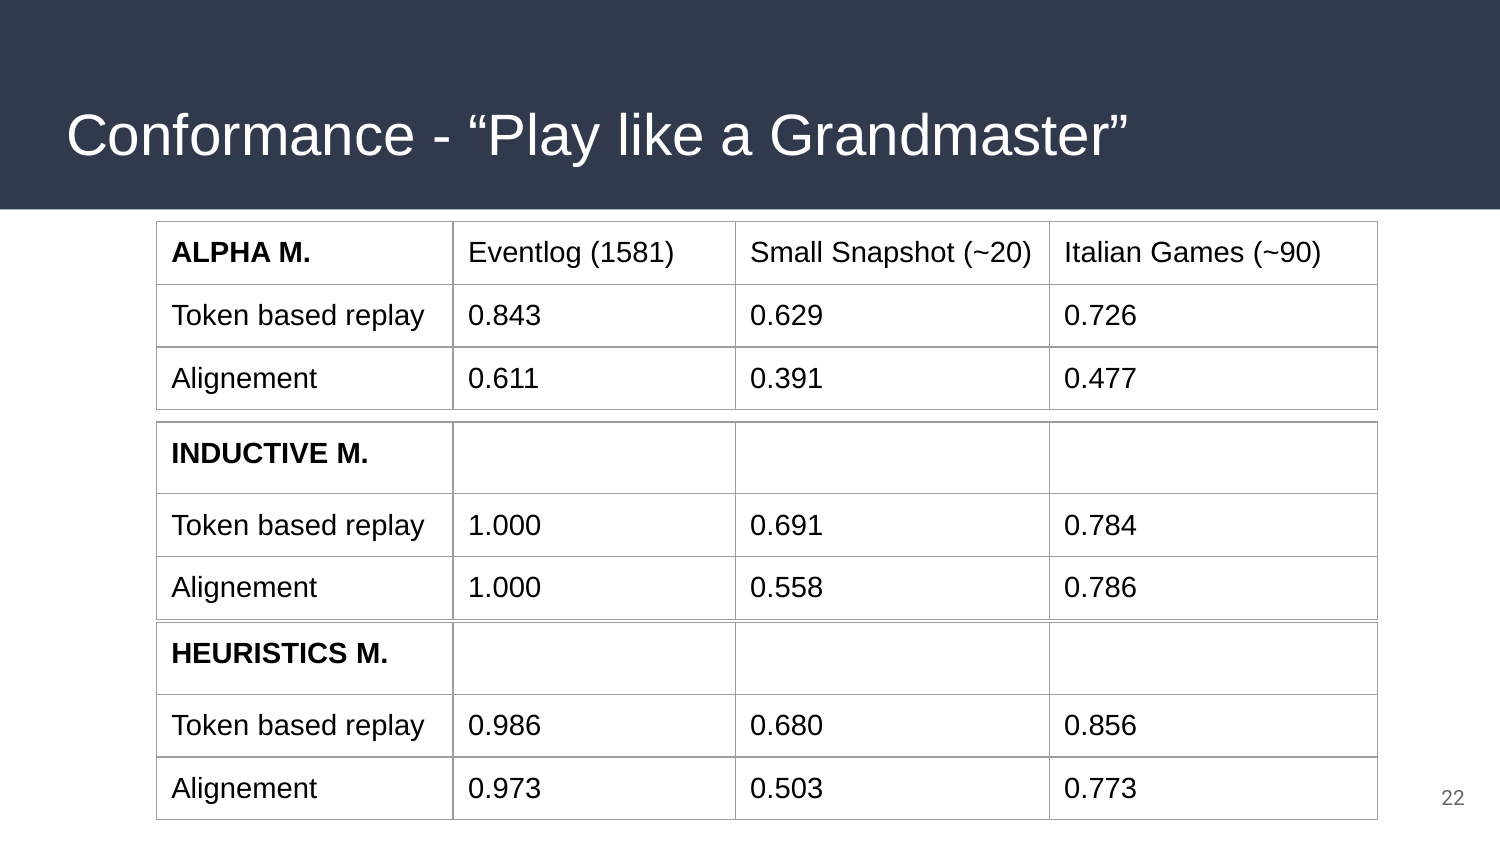

# Conformance - “Play like a Grandmaster”
| ALPHA M. | Eventlog (1581) | Small Snapshot (~20) | Italian Games (~90) |
| --- | --- | --- | --- |
| Token based replay | 0.843 | 0.629 | 0.726 |
| Alignement | 0.611 | 0.391 | 0.477 |
| INDUCTIVE M. |  |  |  |
| --- | --- | --- | --- |
| Token based replay | 1.000 | 0.691 | 0.784 |
| Alignement | 1.000 | 0.558 | 0.786 |
| HEURISTICS M. |  |  |  |
| --- | --- | --- | --- |
| Token based replay | 0.986 | 0.680 | 0.856 |
| Alignement | 0.973 | 0.503 | 0.773 |
22